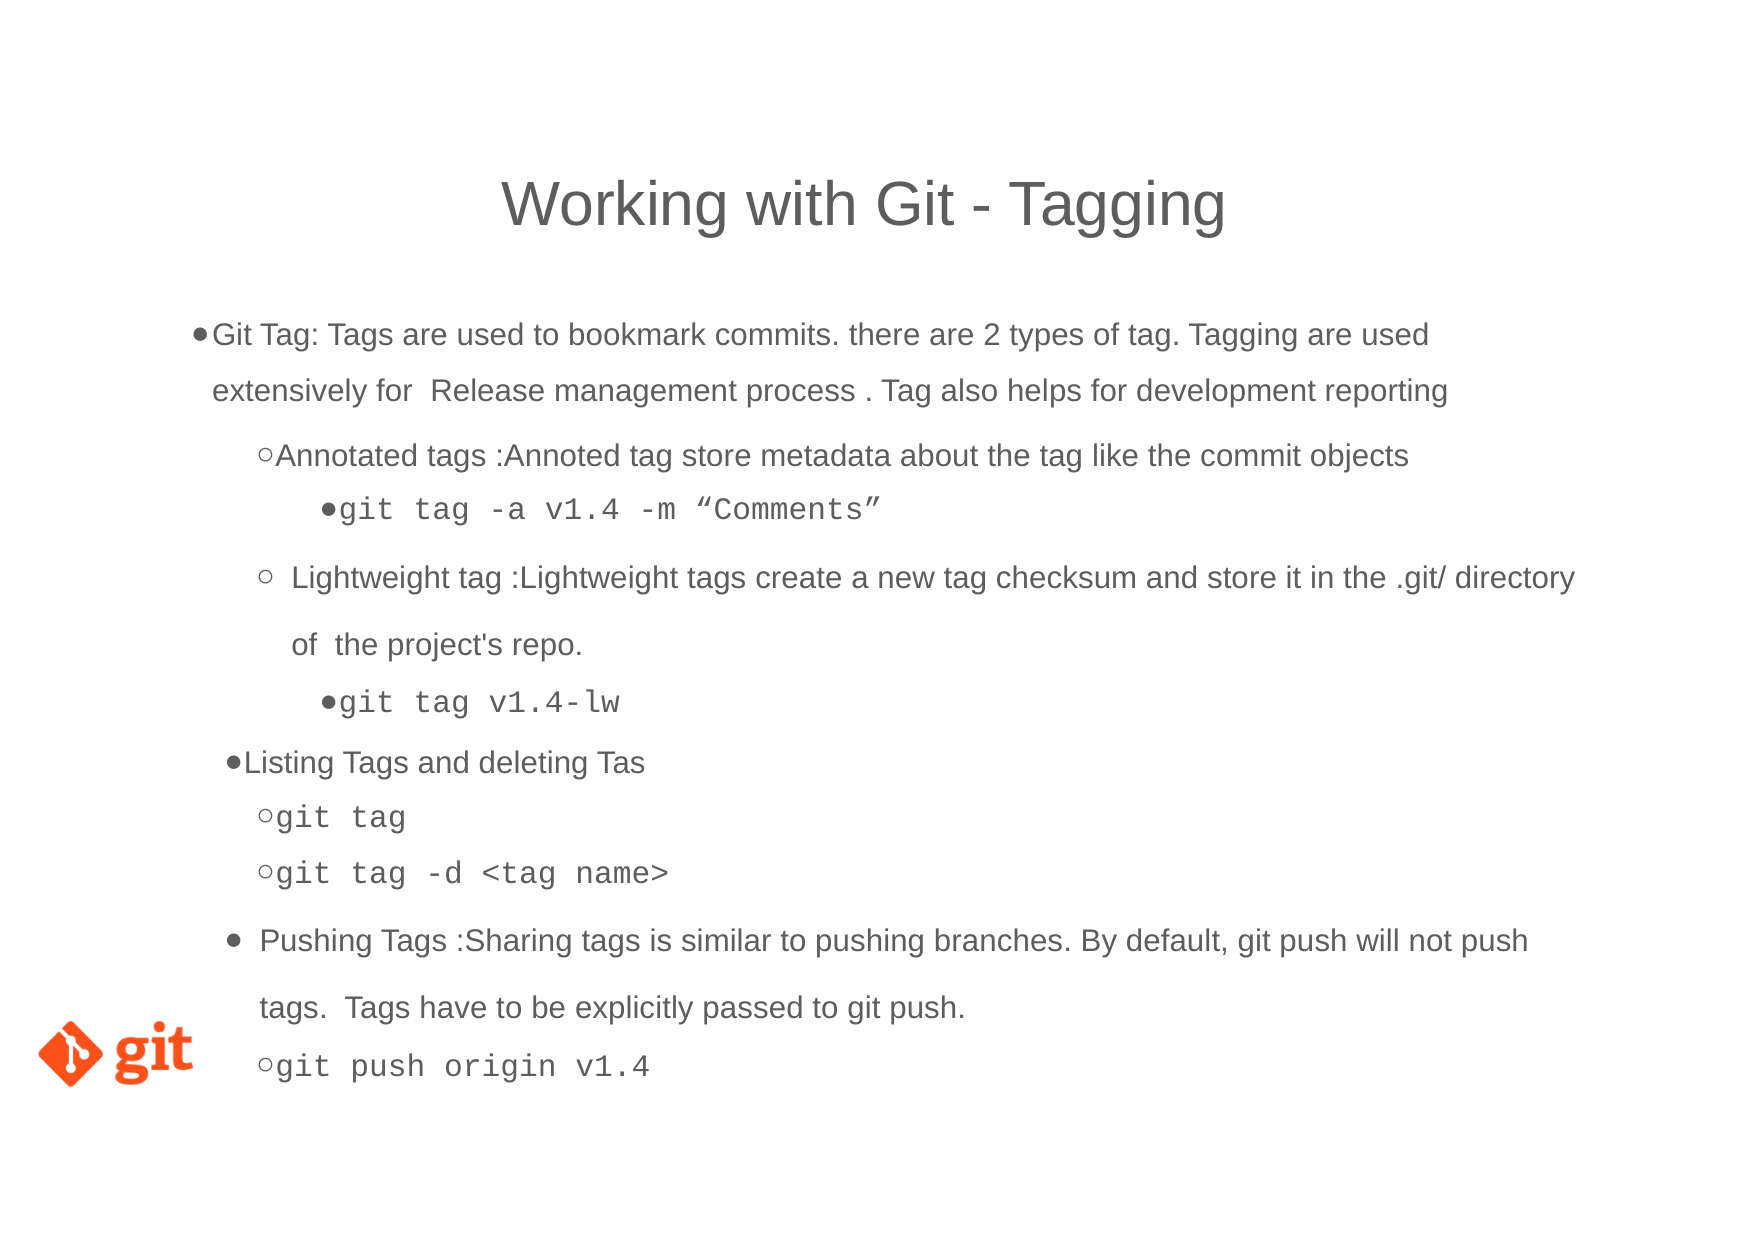

# Working with Git - Tagging
Git Tag: Tags are used to bookmark commits. there are 2 types of tag. Tagging are used extensively for  Release management process . Tag also helps for development reporting
Annotated tags :Annoted tag store metadata about the tag like the commit objects
git tag -a v1.4 -m “Comments”
Lightweight tag :Lightweight tags create a new tag checksum and store it in the .git/ directory of  the project's repo.
git tag v1.4-lw
Listing Tags and deleting Tas
git tag
git tag -d <tag name>
Pushing Tags :Sharing tags is similar to pushing branches. By default, git push will not push tags.  Tags have to be explicitly passed to git push.
git push origin v1.4